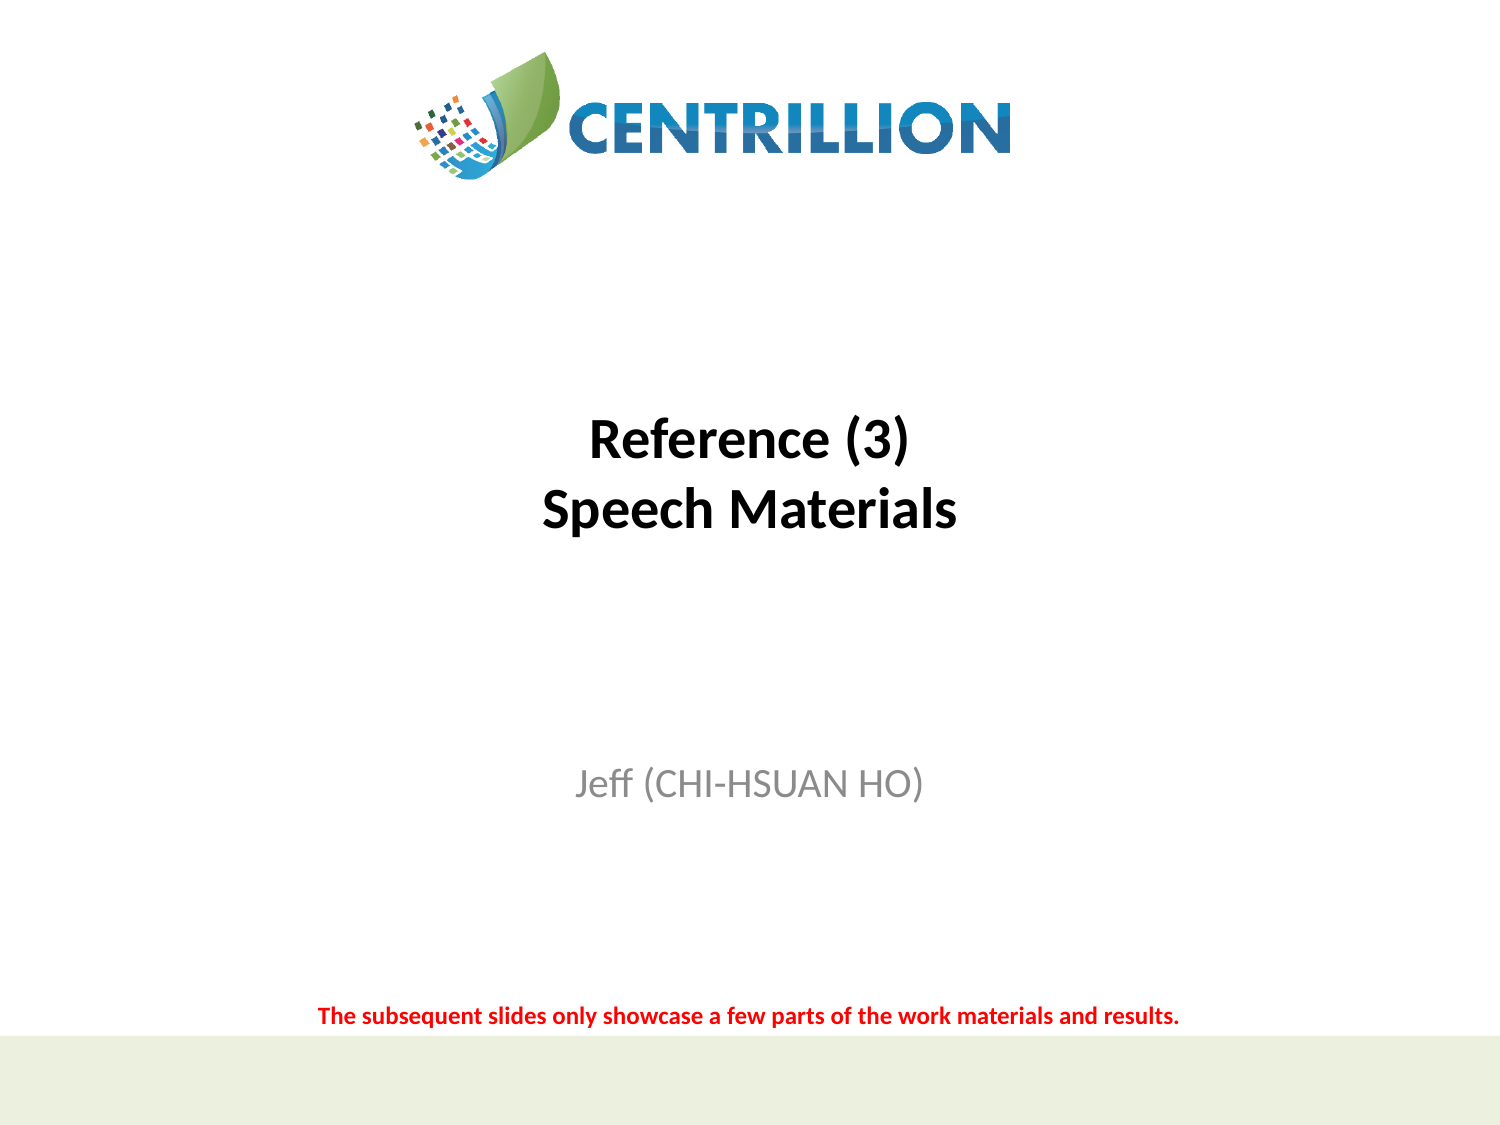

# Reference (3) Speech Materials
Jeff (CHI-HSUAN HO)
The subsequent slides only showcase a few parts of the work materials and results.